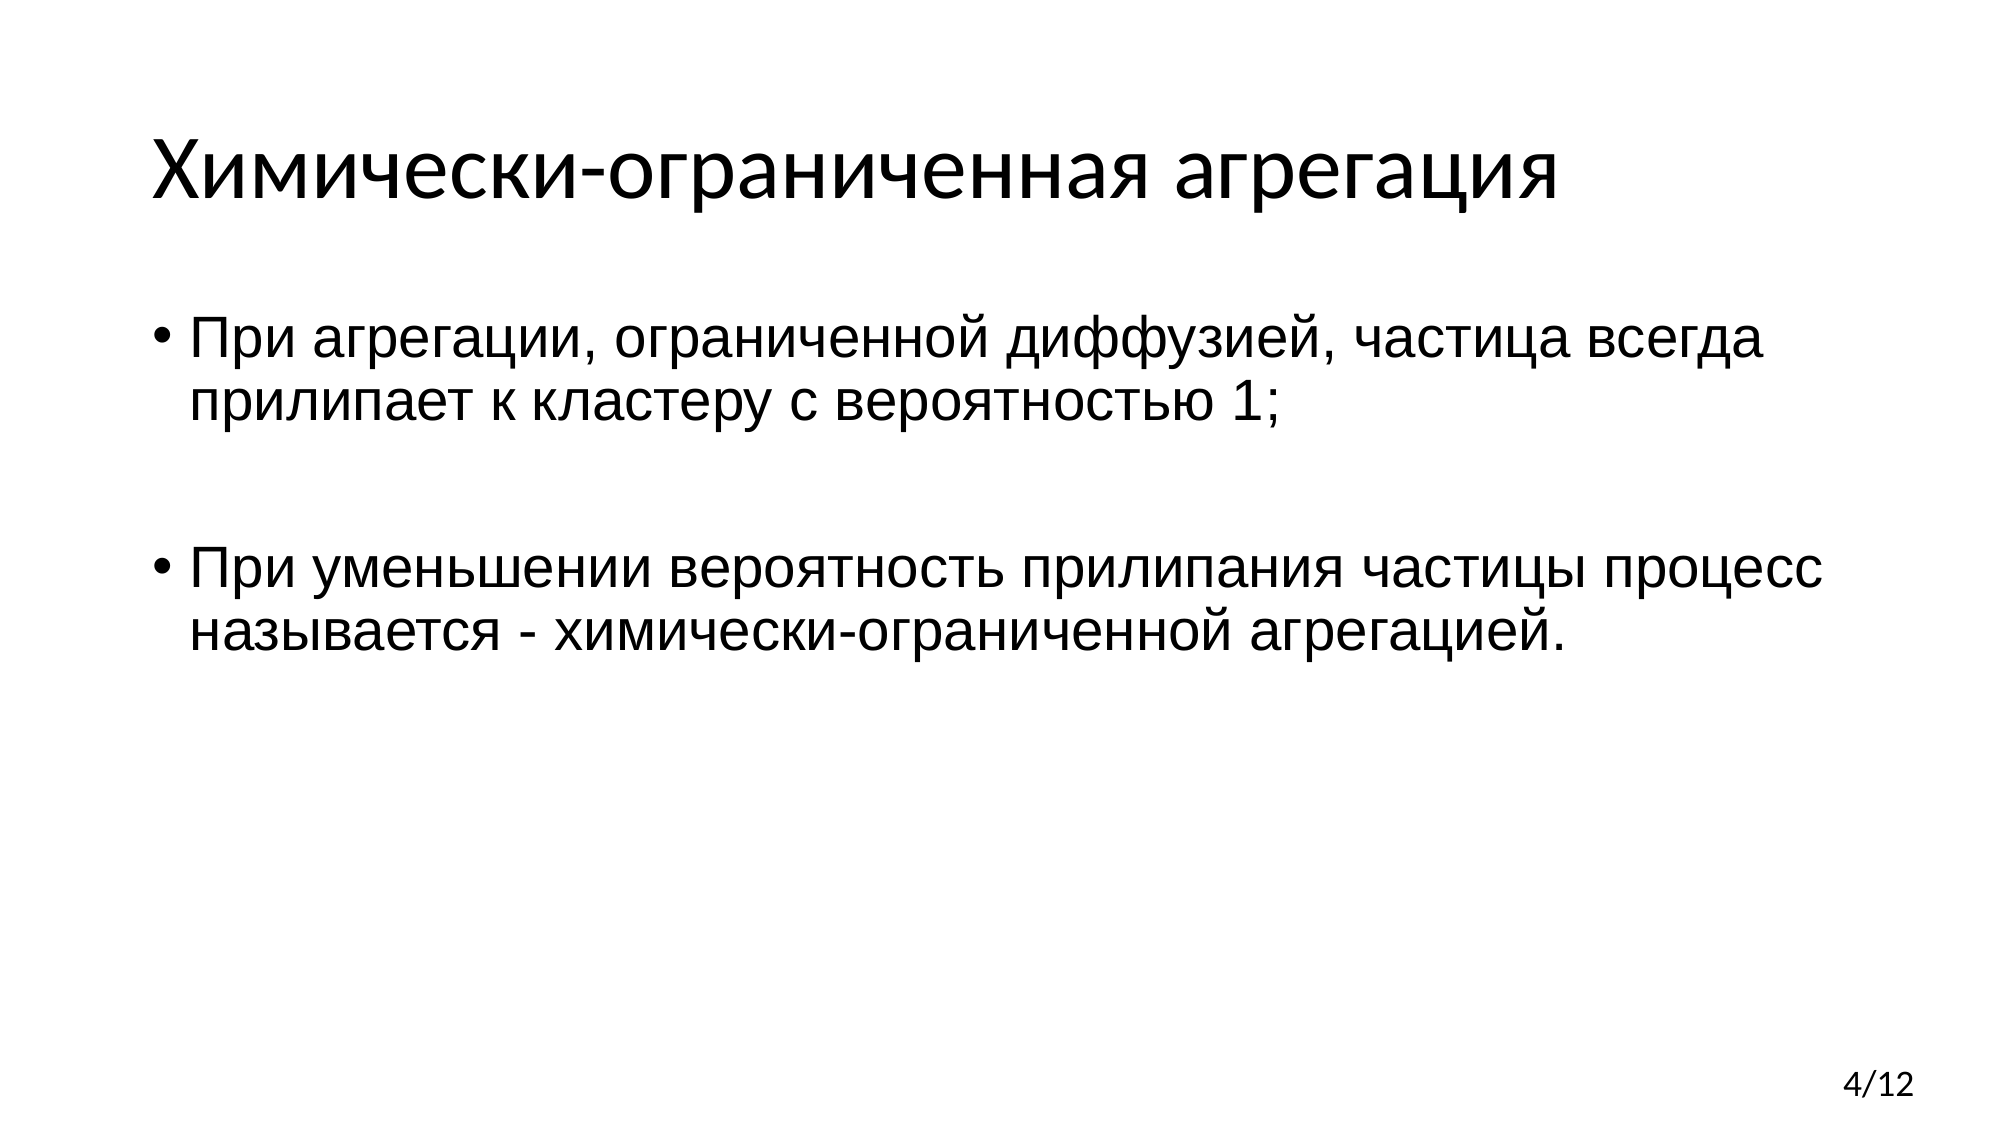

# Химически-ограниченная агрегация
При агрегации, ограниченной диффузией, частица всегда прилипает к кластеру с вероятностью 1;

При уменьшении вероятность прилипания частицы процесс называется - химически-ограниченной агрегацией.
4/12